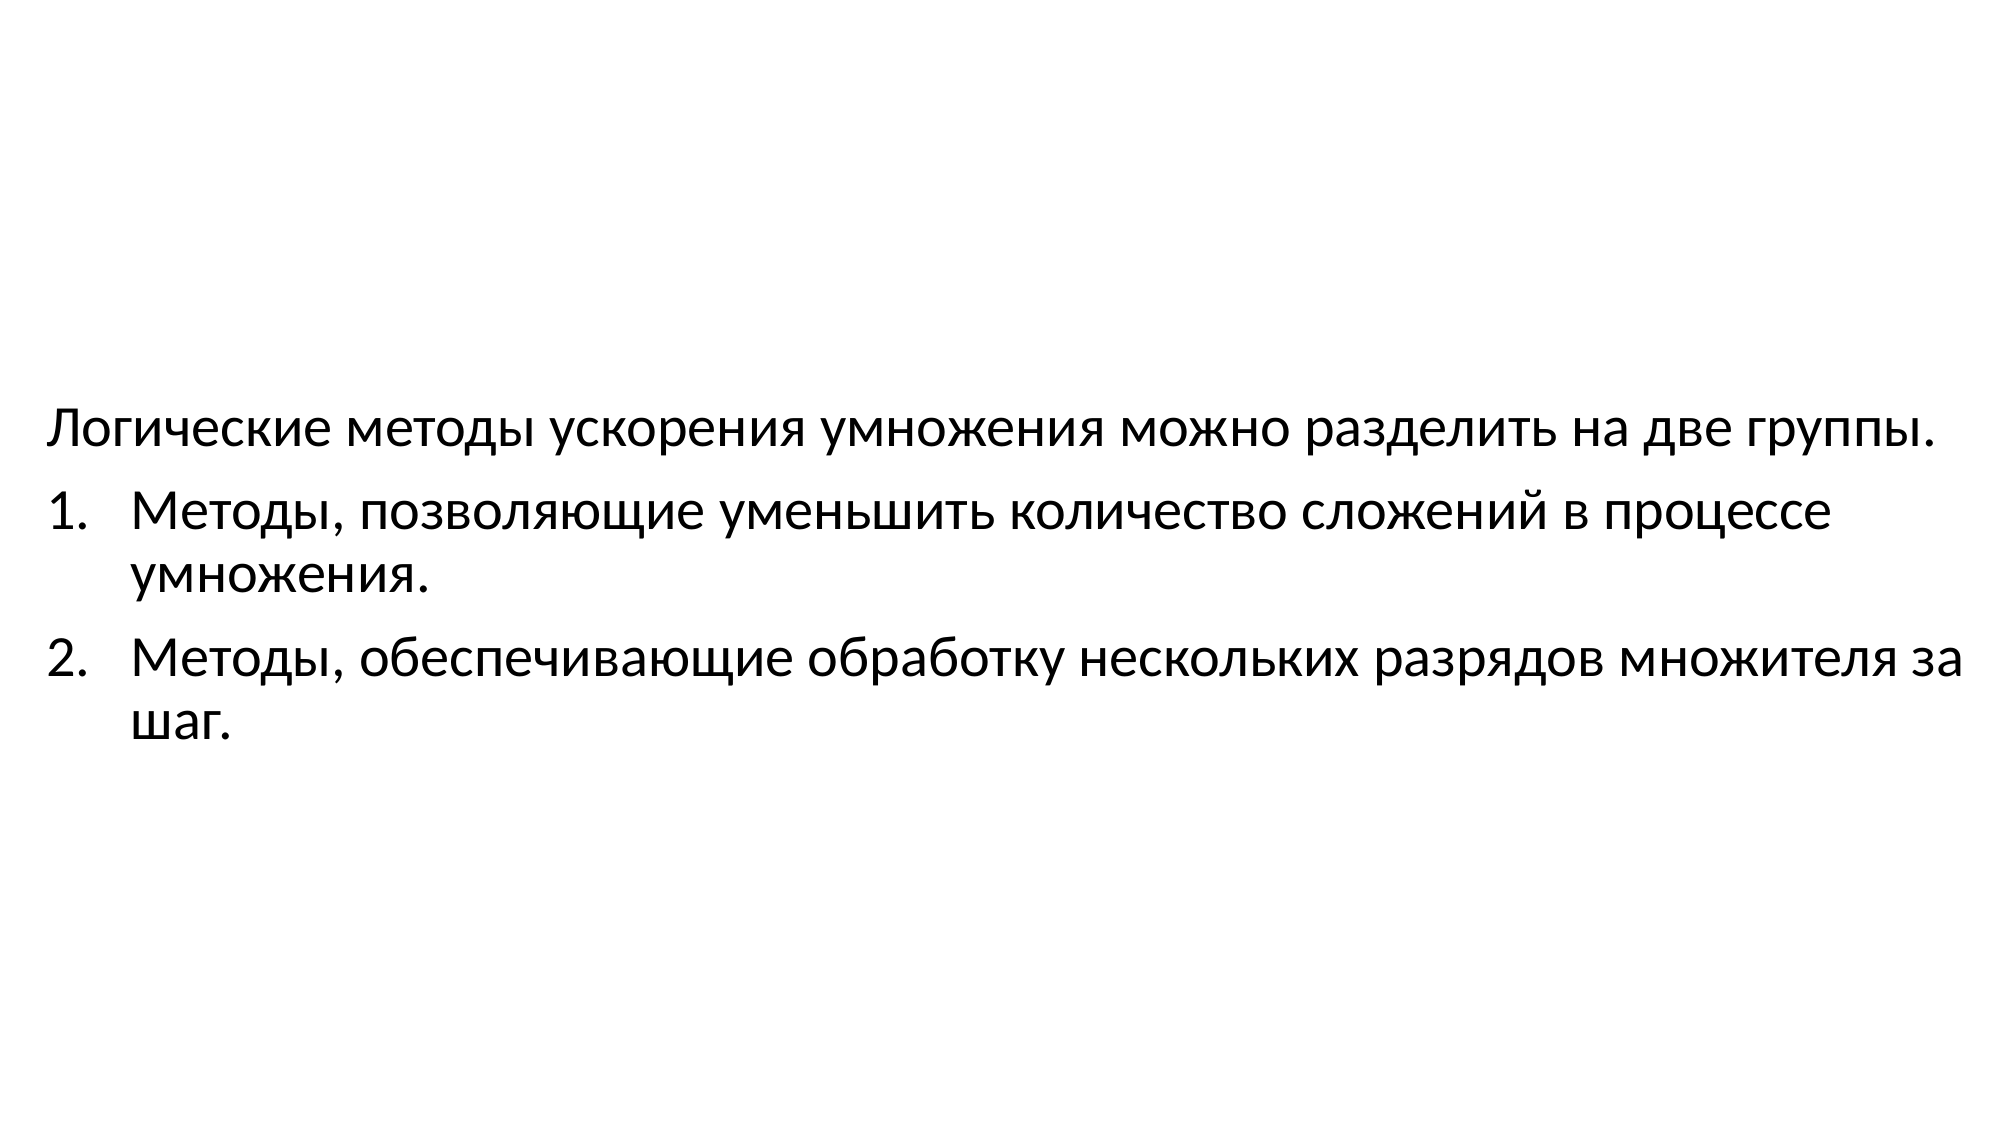

Логические методы ускорения умножения можно разделить на две группы.
Методы, позволяющие уменьшить количество сложений в процессе умножения.
Методы, обеспечивающие обработку нескольких разрядов множителя за шаг.